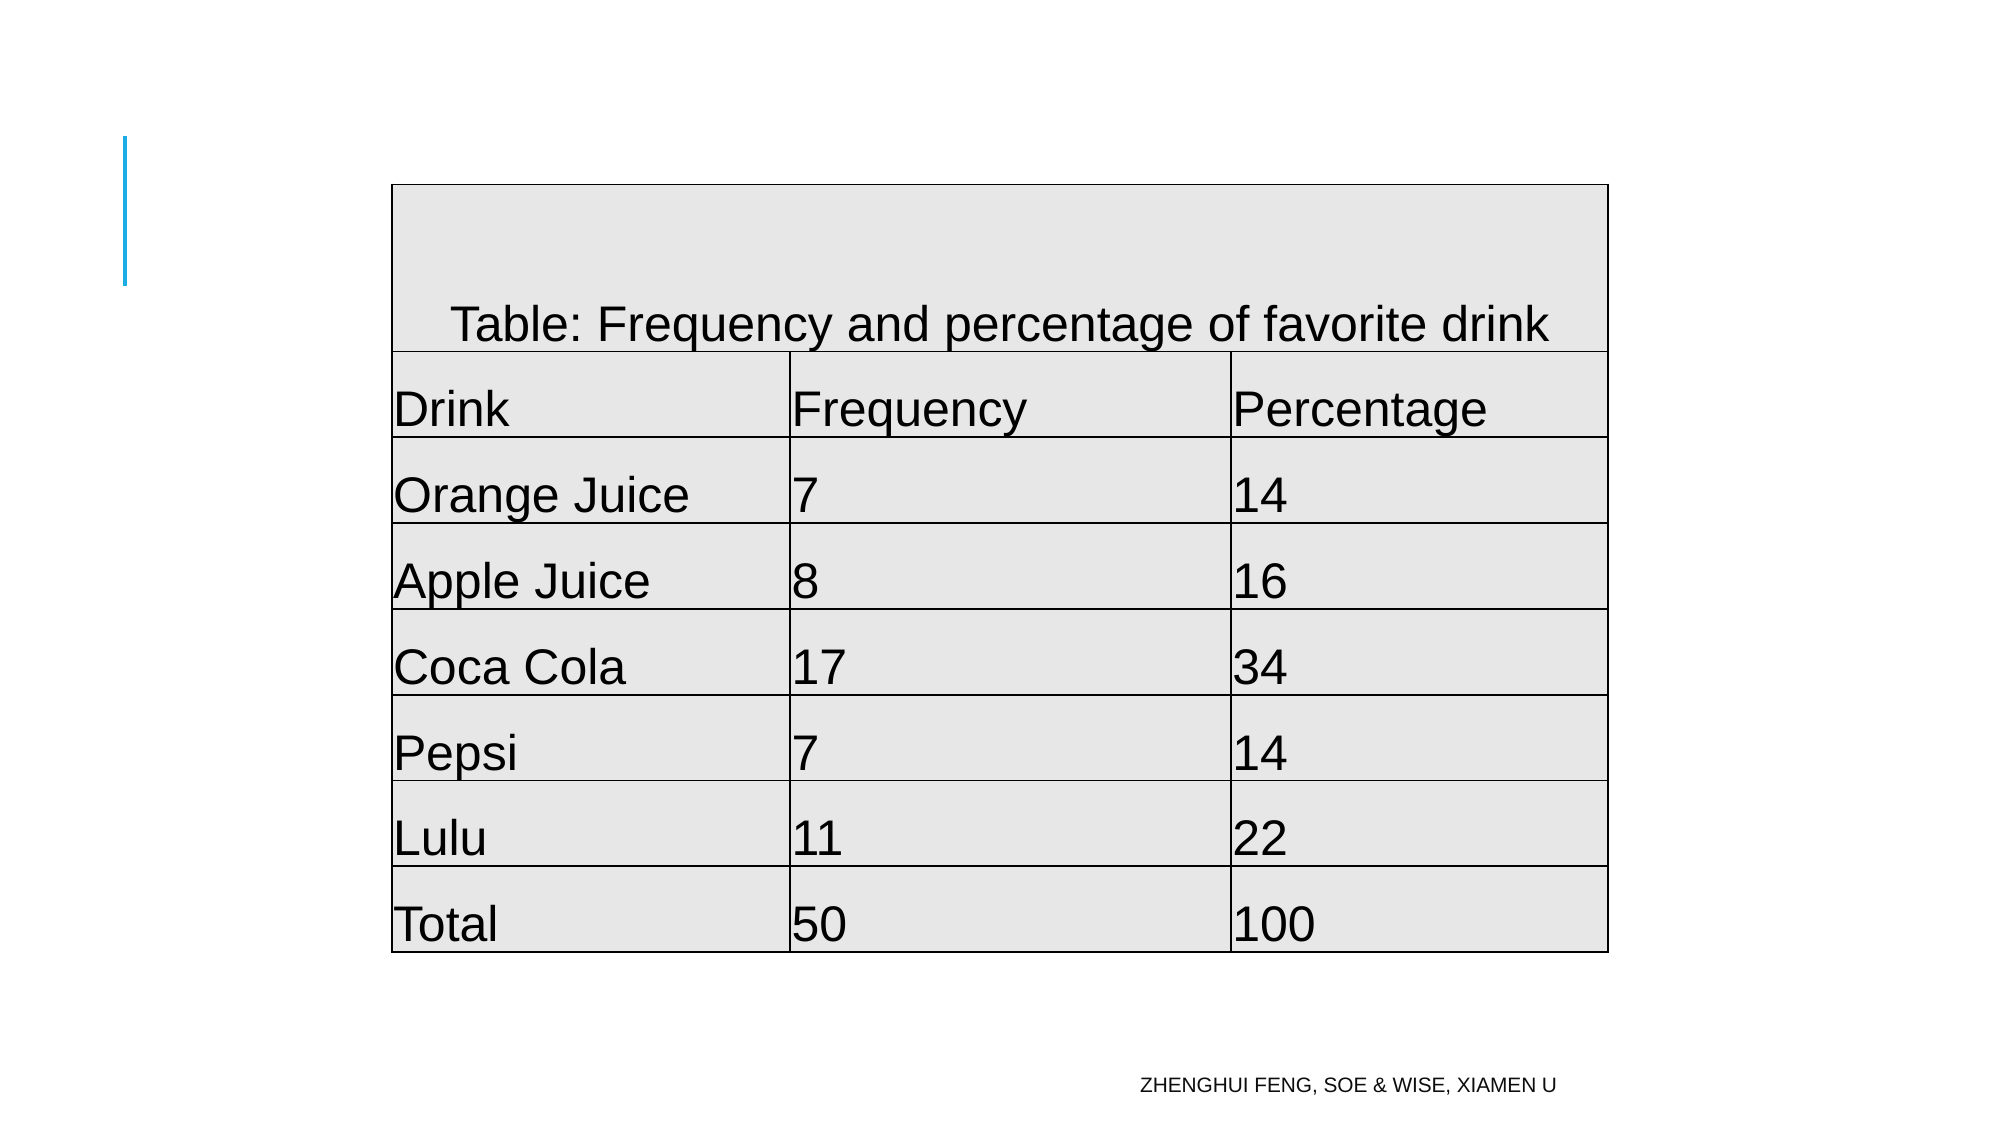

| Table: Frequency and percentage of favorite drink |  |  |
| --- | --- | --- |
| Drink | Frequency | Percentage |
| Orange Juice | 7 | 14 |
| Apple Juice | 8 | 16 |
| Coca Cola | 17 | 34 |
| Pepsi | 7 | 14 |
| Lulu | 11 | 22 |
| Total | 50 | 100 |
Zhenghui Feng, SOE & WISE, Xiamen U